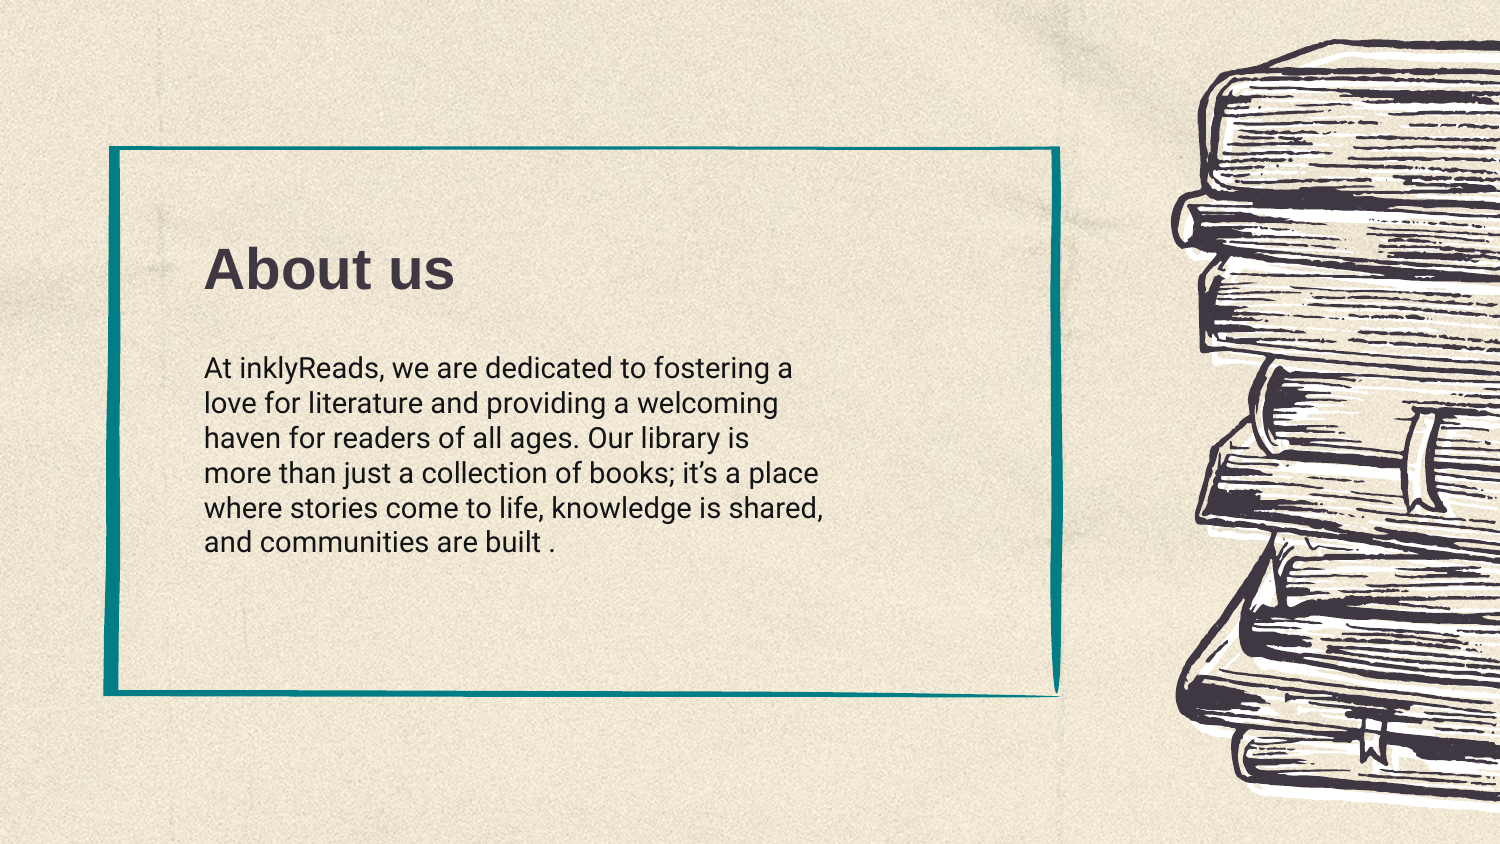

# About us
At inklyReads, we are dedicated to fostering a love for literature and providing a welcoming haven for readers of all ages. Our library is more than just a collection of books; it’s a place where stories come to life, knowledge is shared, and communities are built .